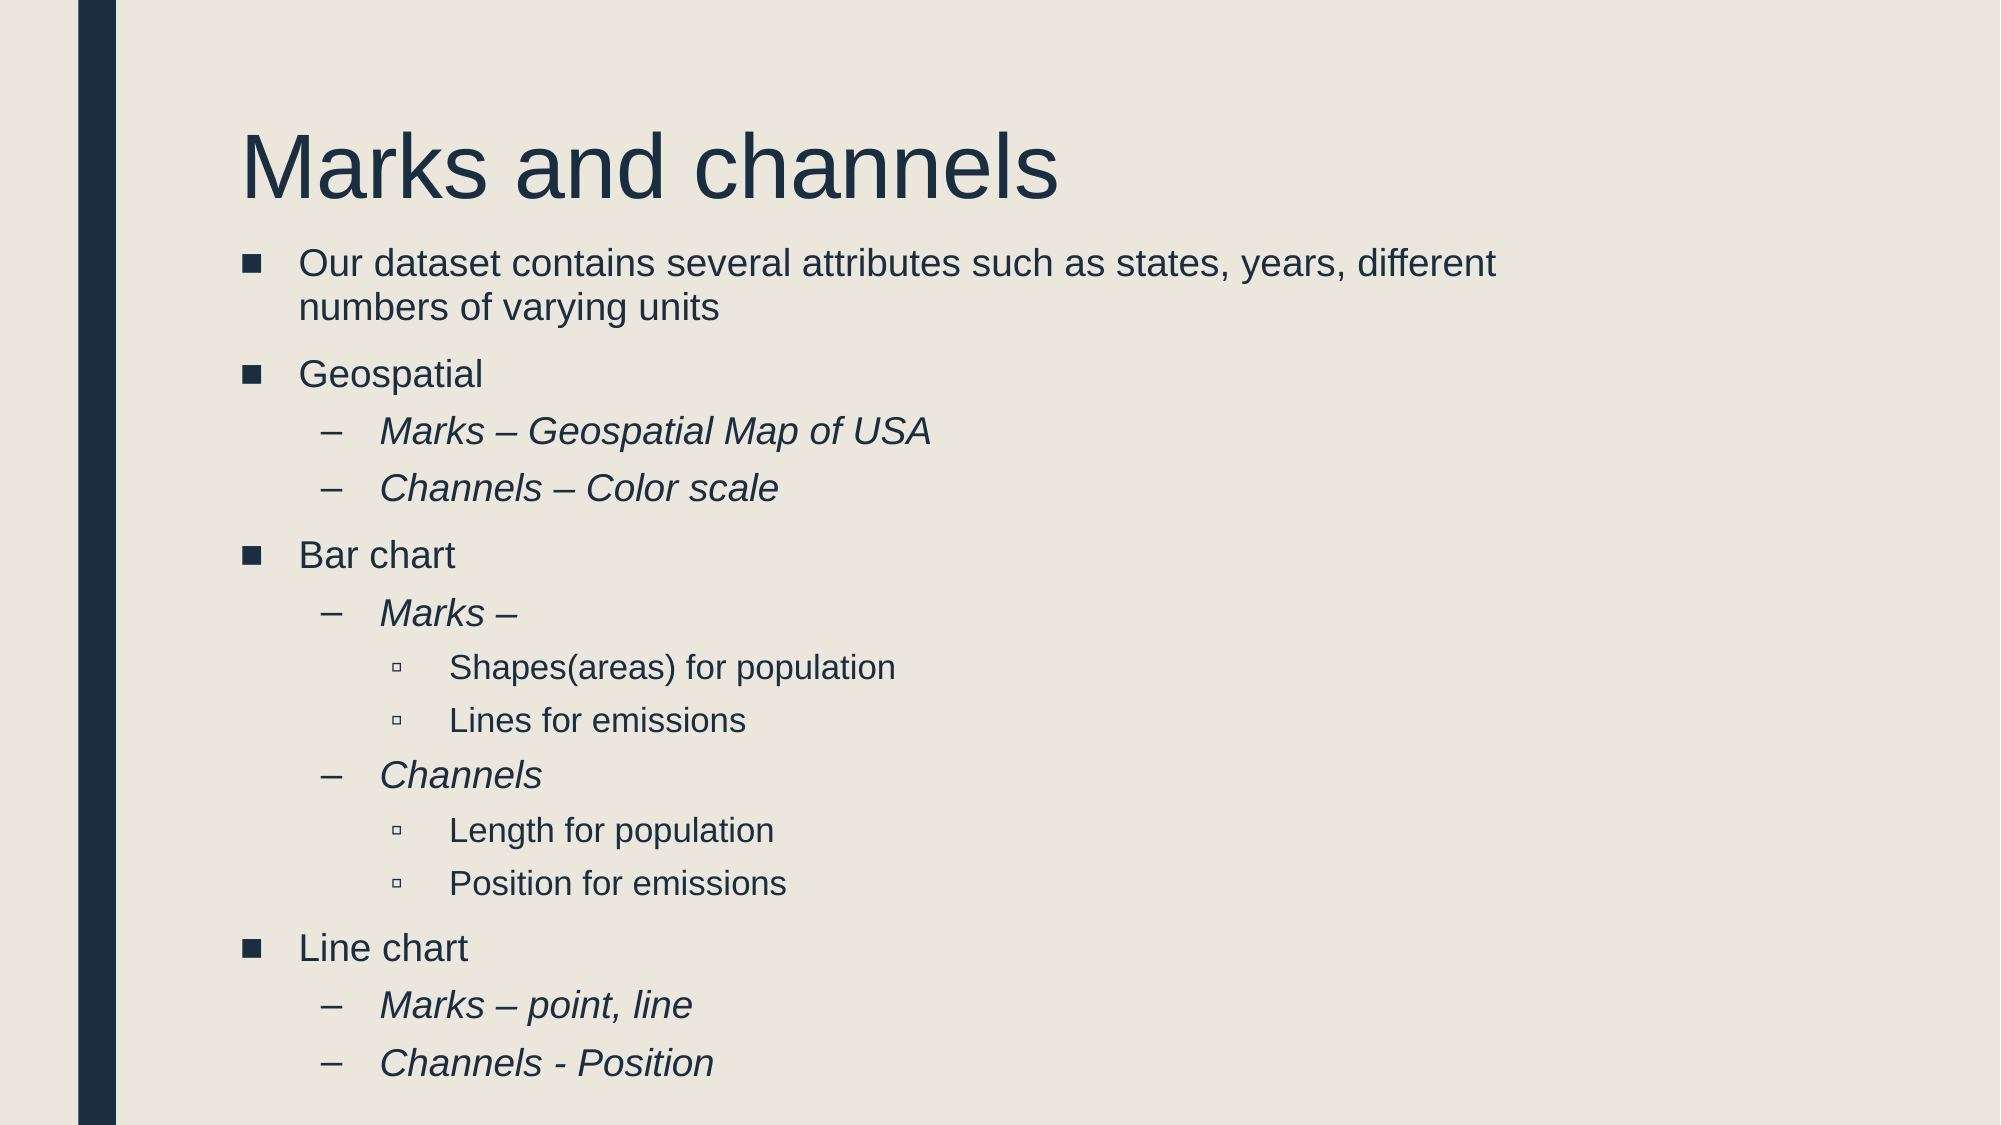

# Marks and channels
Our dataset contains several attributes such as states, years, different numbers of varying units
Geospatial
Marks – Geospatial Map of USA
Channels – Color scale
Bar chart
Marks –
Shapes(areas) for population
Lines for emissions
Channels
Length for population
Position for emissions
Line chart
Marks – point, line
Channels - Position